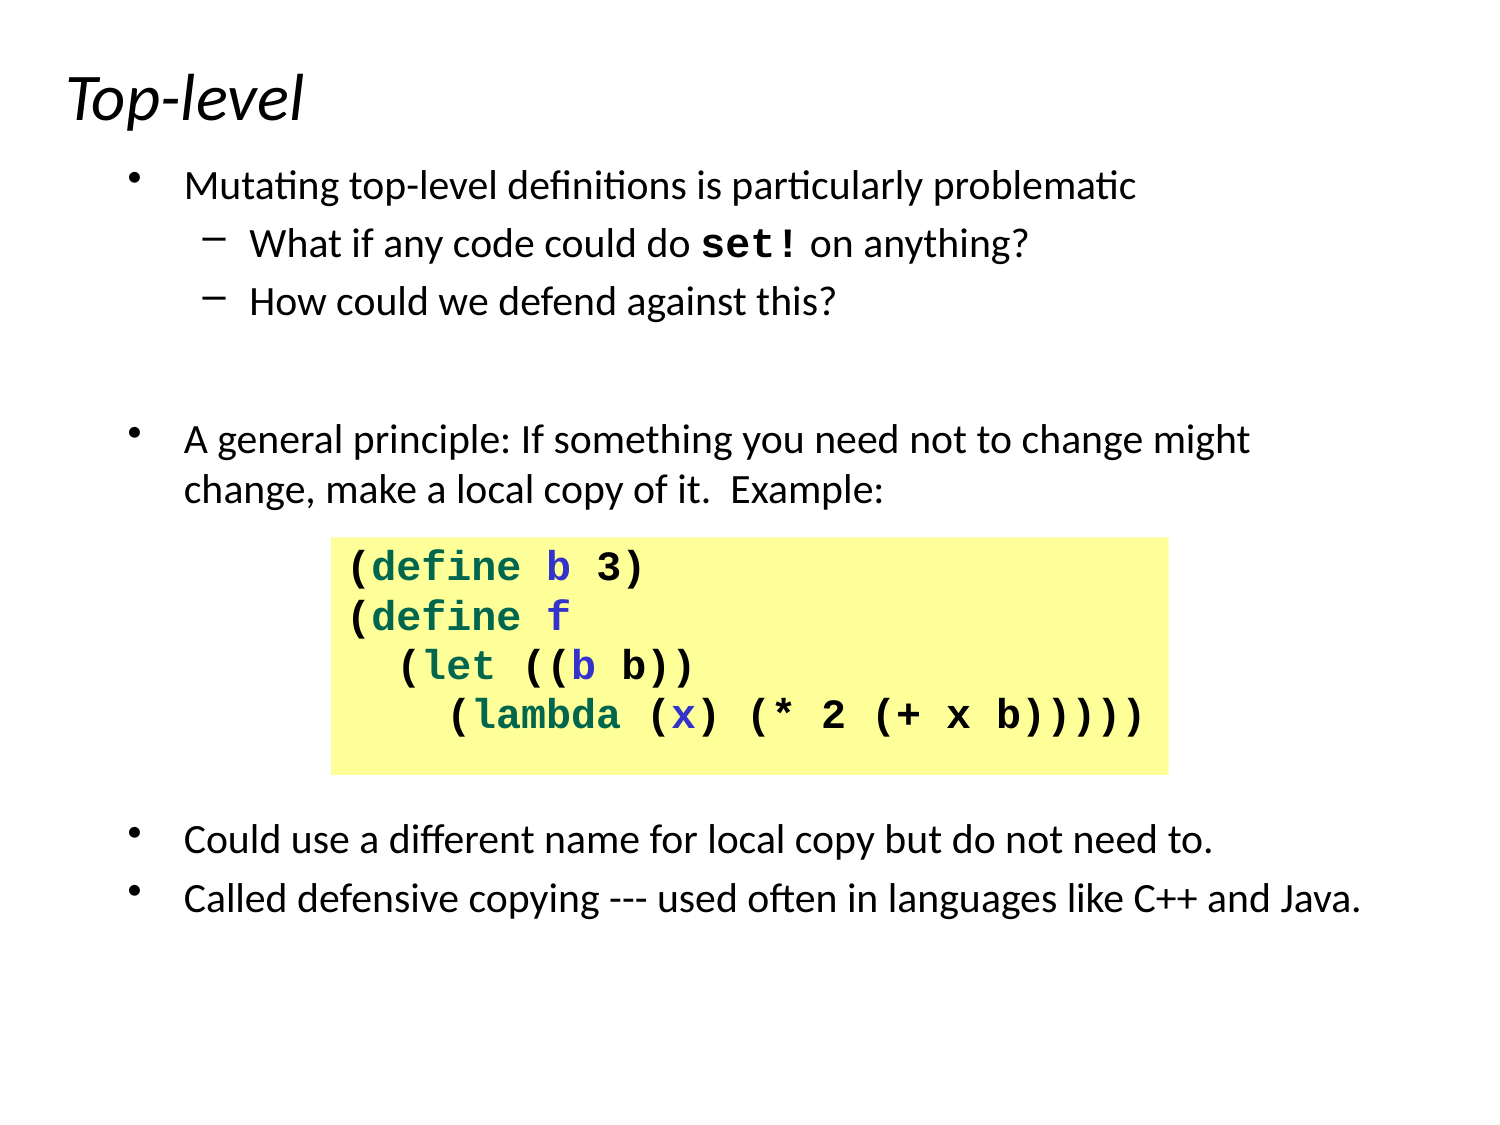

# Top-level
Mutating top-level definitions is particularly problematic
What if any code could do set! on anything?
How could we defend against this?

A general principle: If something you need not to change might change, make a local copy of it.  Example:

Could use a different name for local copy but do not need to.
Called defensive copying --- used often in languages like C++ and Java.
(define b 3)
(define f
  (let ((b b))
    (lambda (x) (* 2 (+ x b)))))